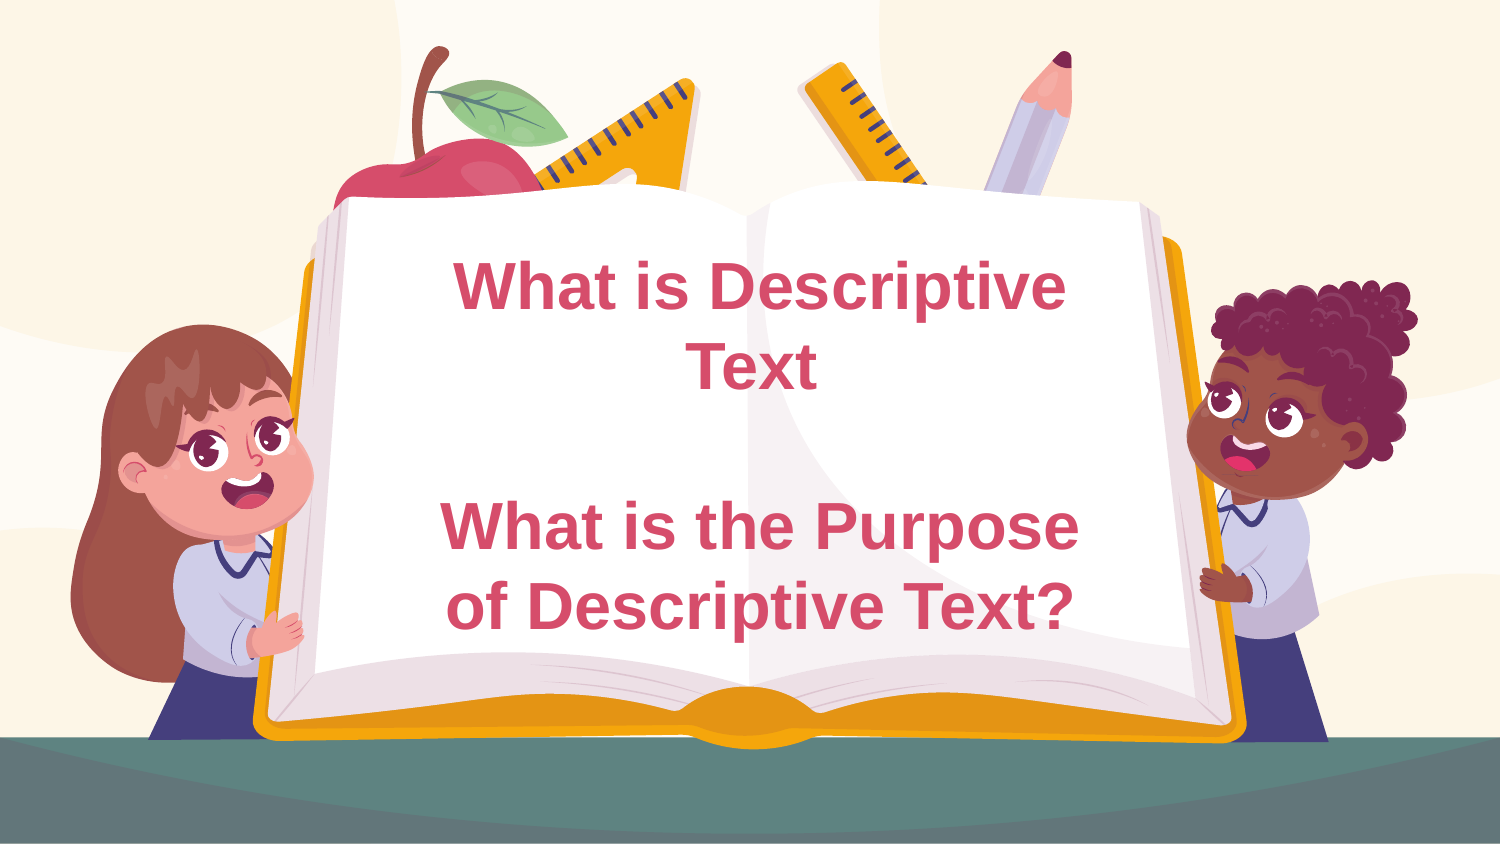

# What is Descriptive Text What is the Purpose of Descriptive Text?